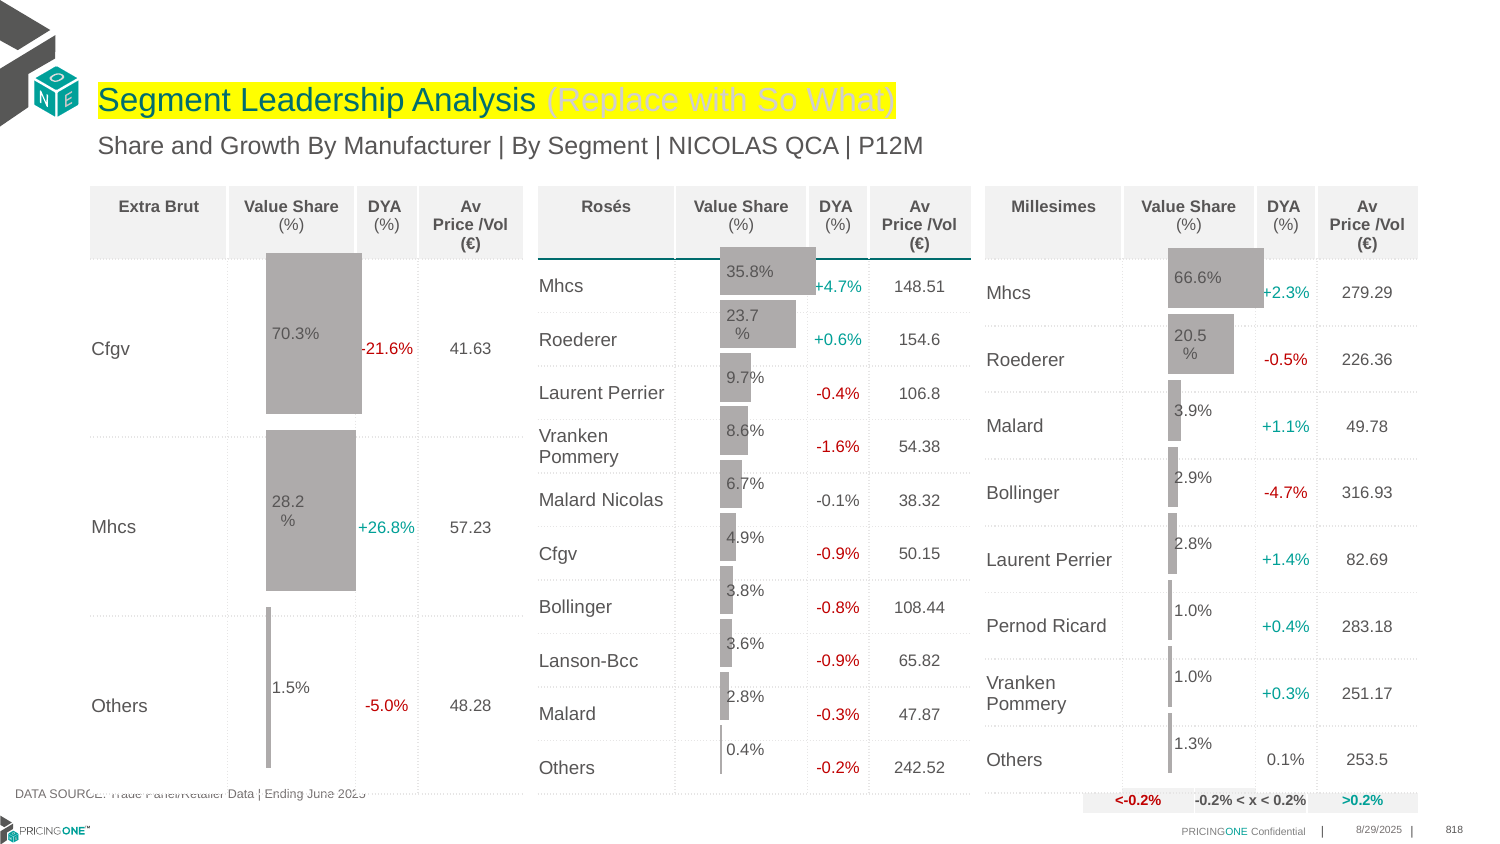

# Segment Leadership Analysis (Replace with So What)
Share and Growth By Manufacturer | By Segment | NICOLAS QCA | P12M
| Rosés | Value Share (%) | DYA (%) | Av Price /Vol (€) |
| --- | --- | --- | --- |
| Mhcs |  | +4.7% | 148.51 |
| Roederer |  | +0.6% | 154.6 |
| Laurent Perrier |  | -0.4% | 106.8 |
| Vranken Pommery |  | -1.6% | 54.38 |
| Malard Nicolas |  | -0.1% | 38.32 |
| Cfgv |  | -0.9% | 50.15 |
| Bollinger |  | -0.8% | 108.44 |
| Lanson-Bcc |  | -0.9% | 65.82 |
| Malard |  | -0.3% | 47.87 |
| Others |  | -0.2% | 242.52 |
| Extra Brut | Value Share (%) | DYA (%) | Av Price /Vol (€) |
| --- | --- | --- | --- |
| Cfgv |  | -21.6% | 41.63 |
| Mhcs |  | +26.8% | 57.23 |
| Others |  | -5.0% | 48.28 |
| Millesimes | Value Share (%) | DYA (%) | Av Price /Vol (€) |
| --- | --- | --- | --- |
| Mhcs |  | +2.3% | 279.29 |
| Roederer |  | -0.5% | 226.36 |
| Malard |  | +1.1% | 49.78 |
| Bollinger |  | -4.7% | 316.93 |
| Laurent Perrier |  | +1.4% | 82.69 |
| Pernod Ricard |  | +0.4% | 283.18 |
| Vranken Pommery |  | +0.3% | 251.17 |
| Others |  | 0.1% | 253.5 |

### Chart

| Category | Extra Brut | NICOLAS QCA |
|---|---|
| None | 0.7027075215697189 |

### Chart

| Category | Rosés | NICOLAS QCA |
|---|---|
| None | 0.3580174604650929 |

### Chart

| Category | Millesimes | NICOLAS QCA |
|---|---|
| None | 0.6656193880804928 |
DATA SOURCE: Trade Panel/Retailer Data | Ending June 2025
| <-0.2% | -0.2% < x < 0.2% | >0.2% |
| --- | --- | --- |

8/29/2025
818